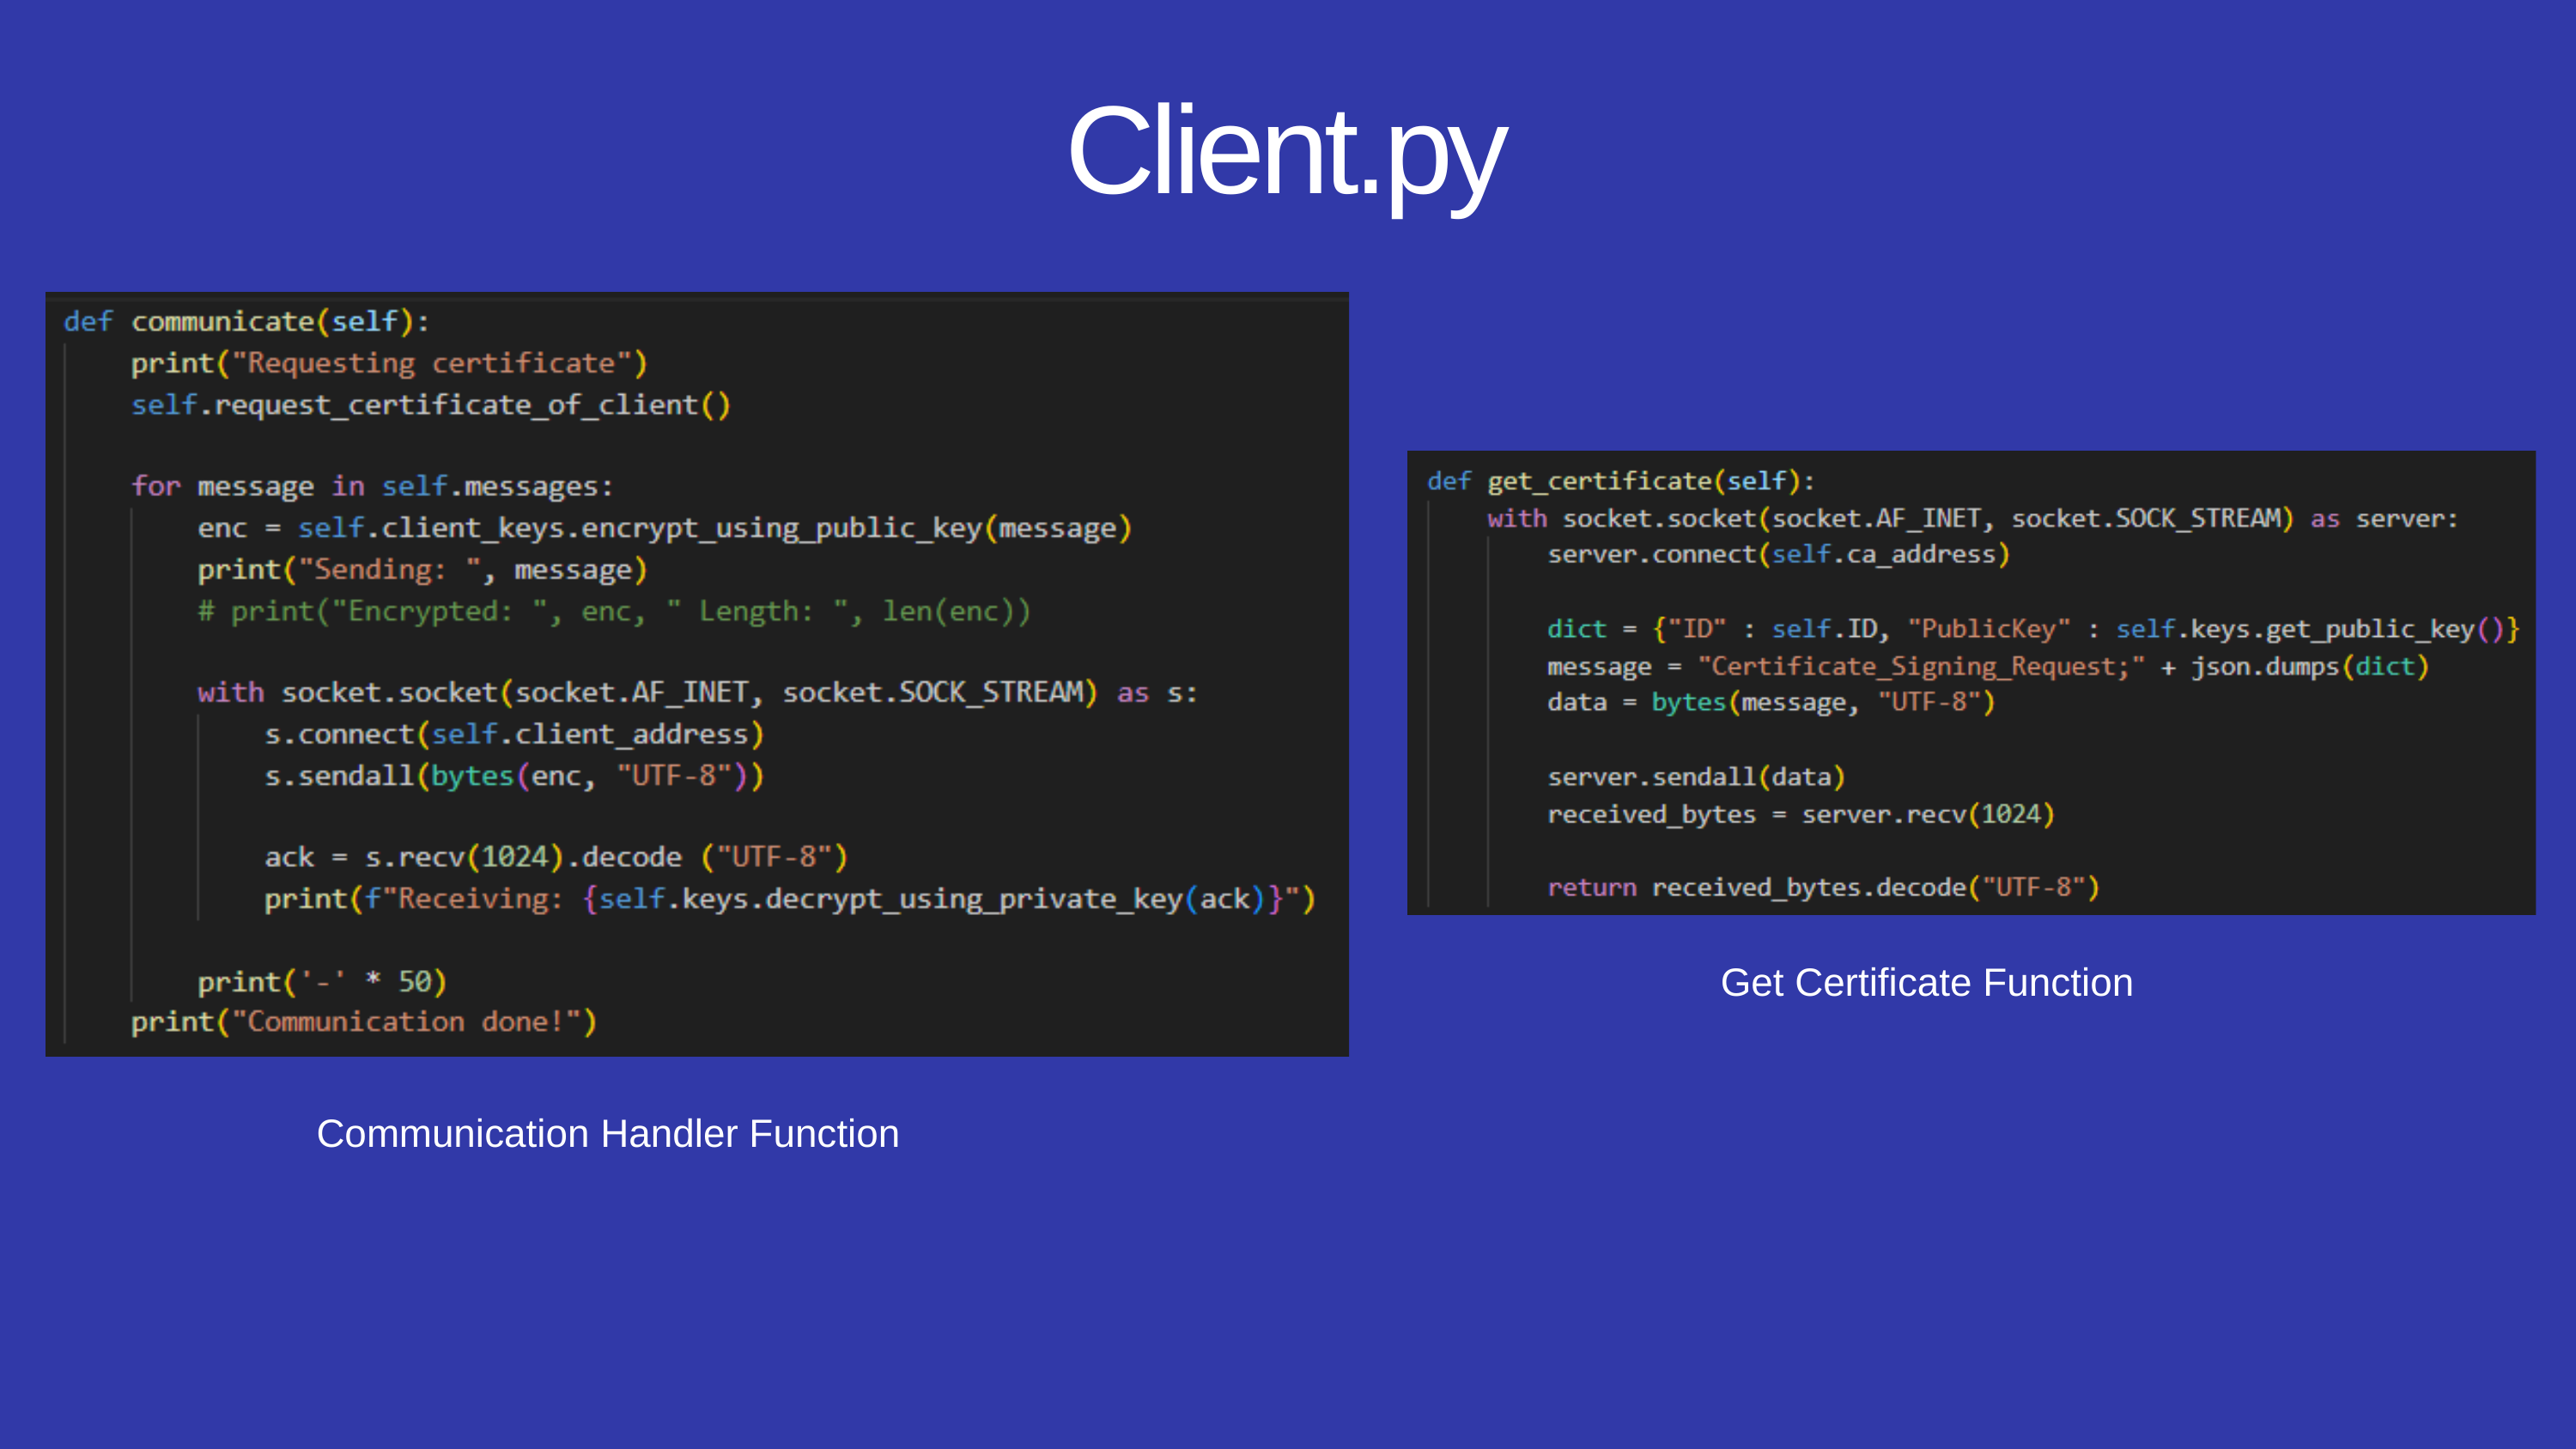

Client.py

Get Certificate Function
Communication Handler Function